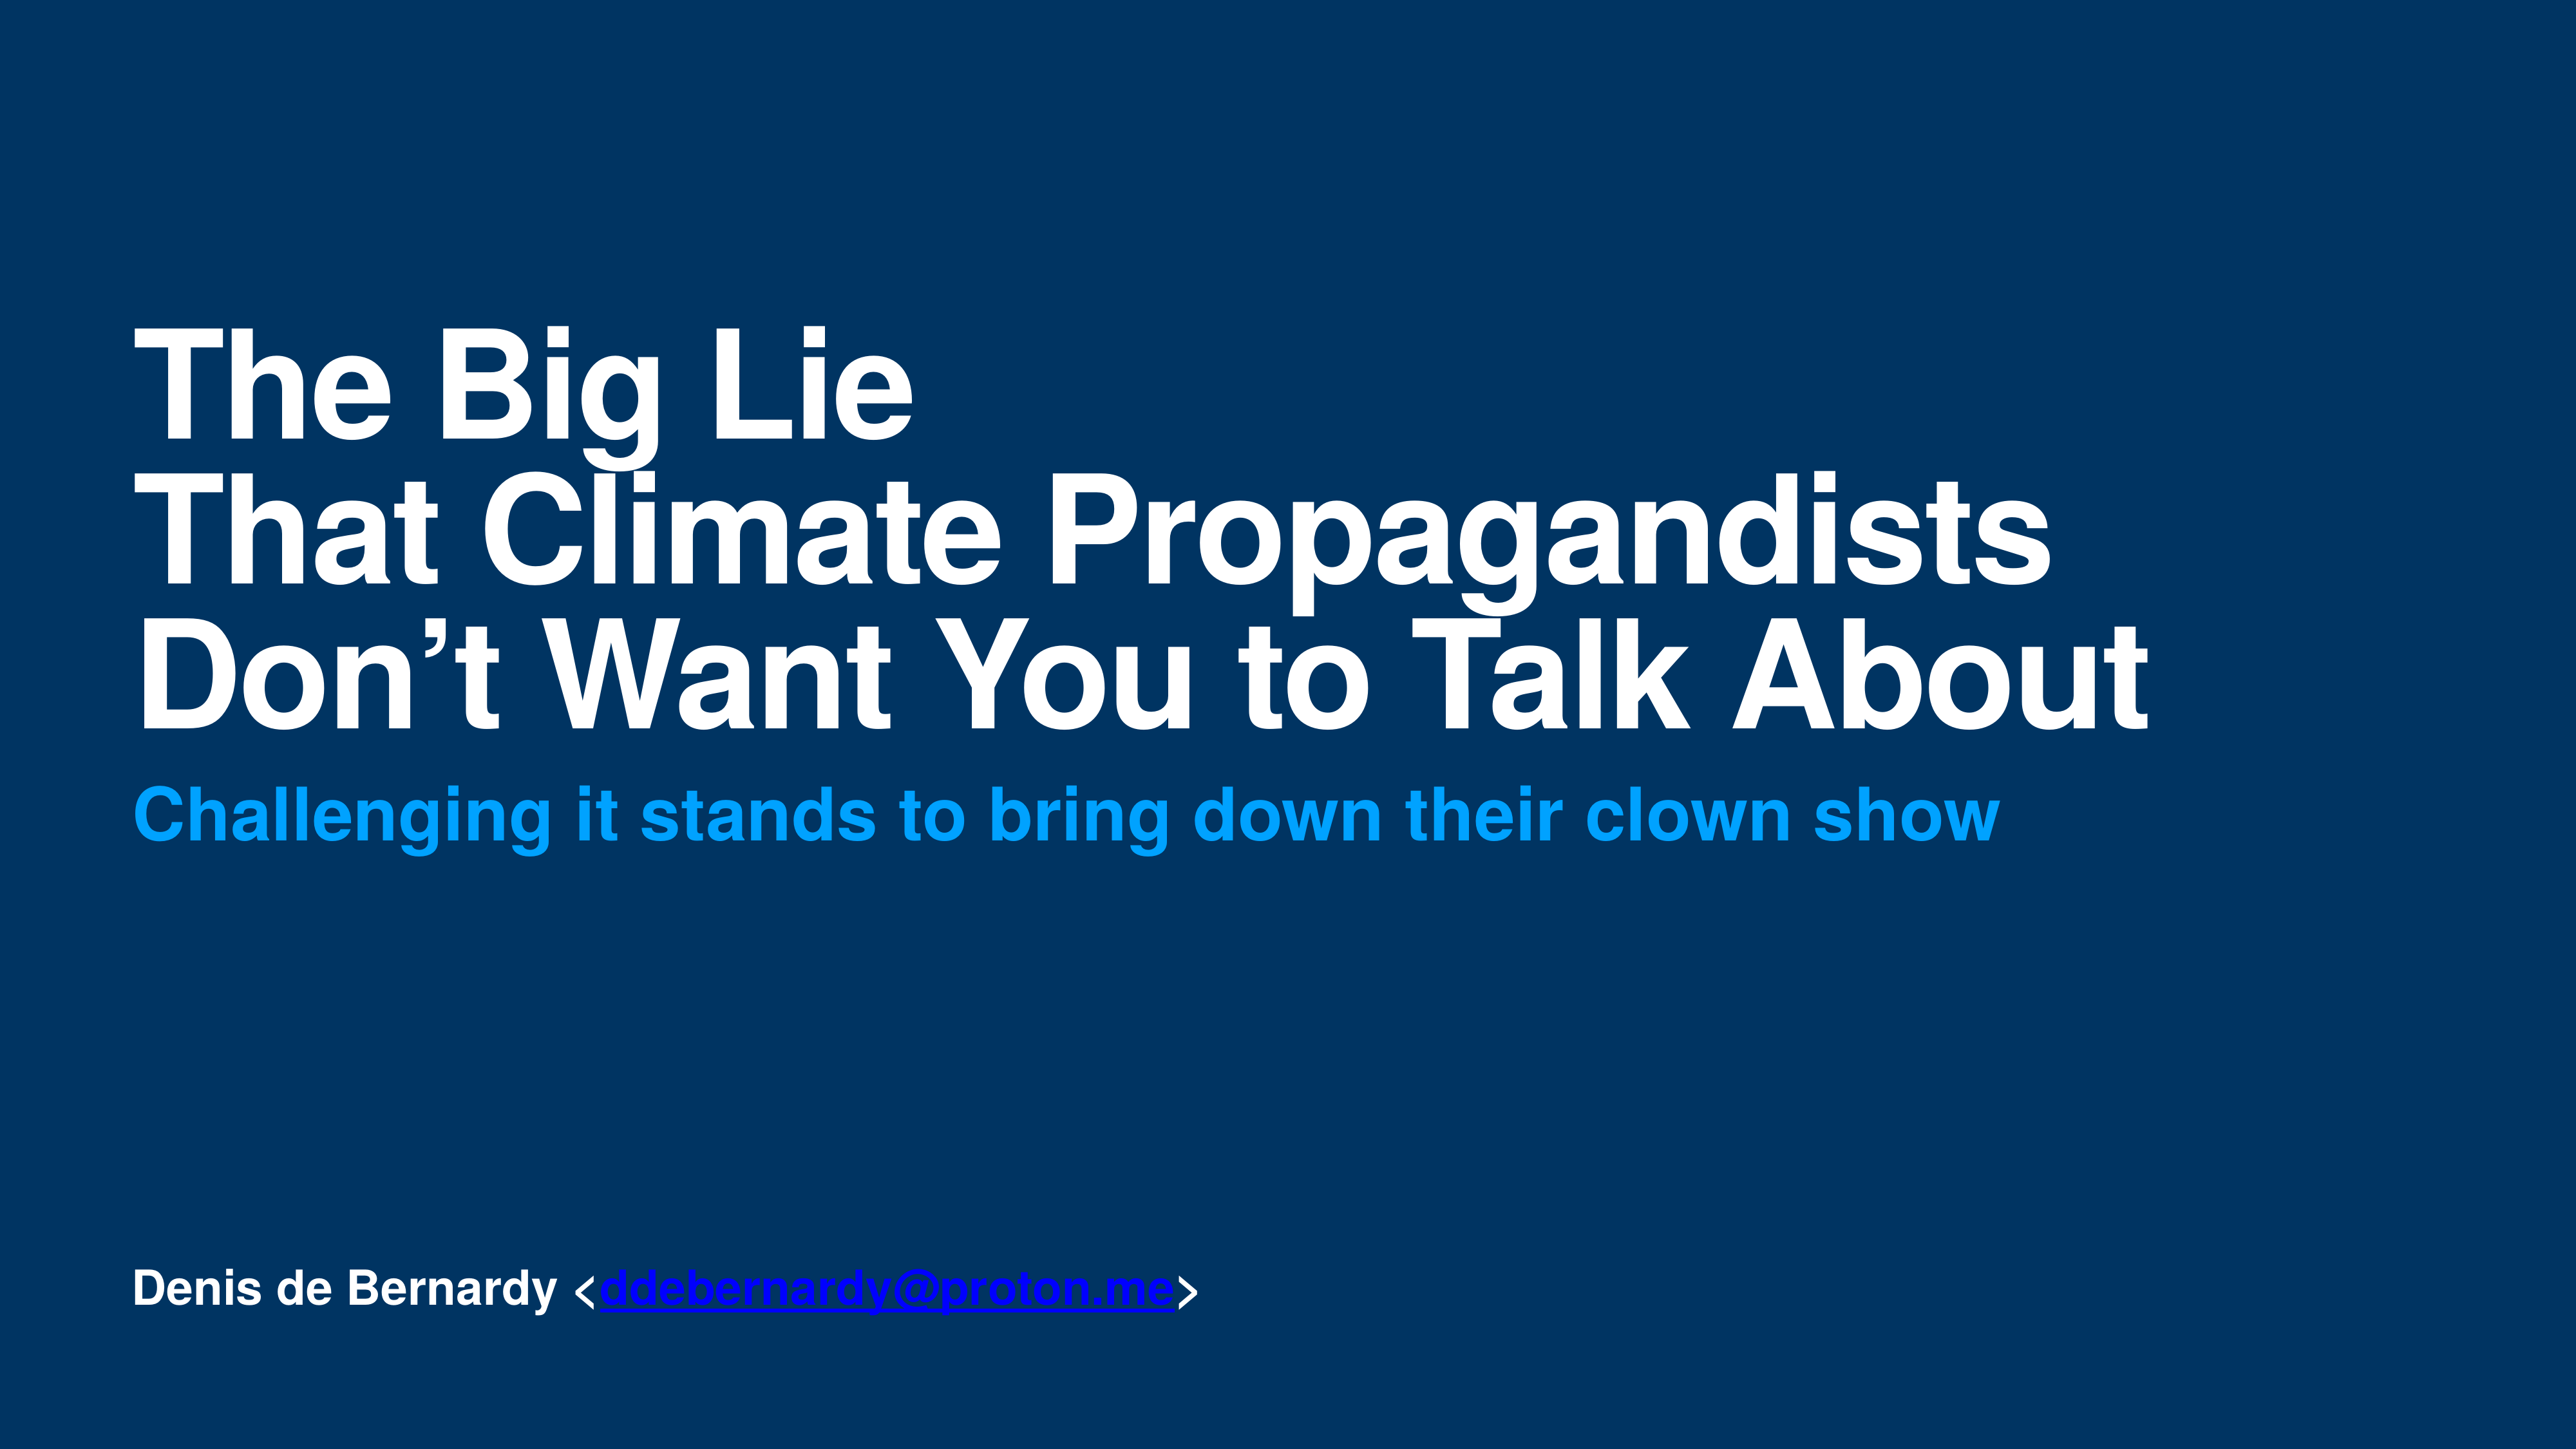

# The Big Lie That Climate Propagandists Don’t Want You to Talk About
Challenging it stands to bring down their clown show
Denis de Bernardy <ddebernardy@proton.me>